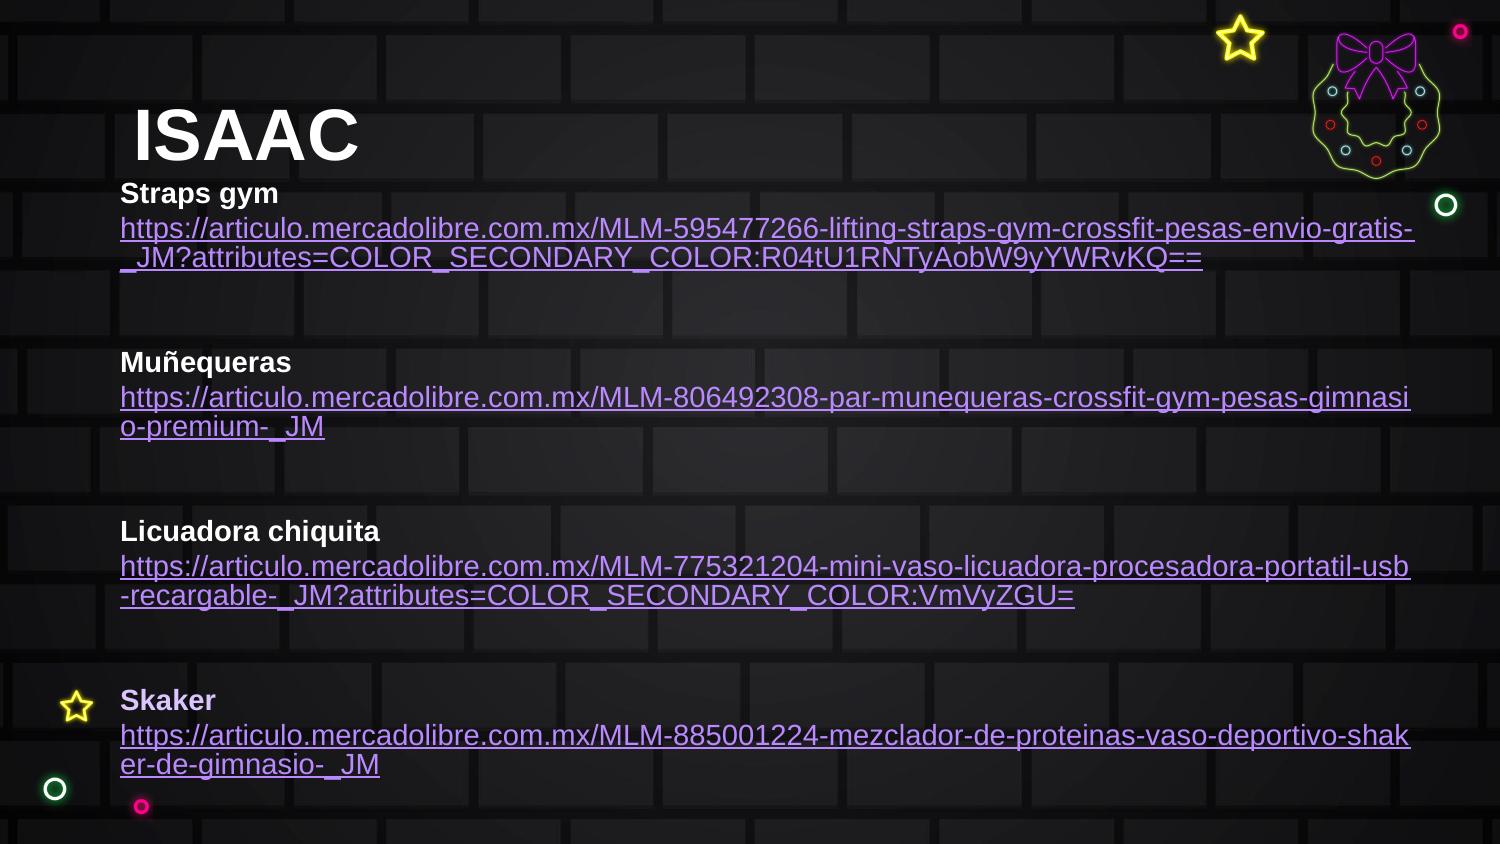

# ISAAC
Straps gym
https://articulo.mercadolibre.com.mx/MLM-595477266-lifting-straps-gym-crossfit-pesas-envio-gratis-_JM?attributes=COLOR_SECONDARY_COLOR:R04tU1RNTyAobW9yYWRvKQ==

Muñequeras
https://articulo.mercadolibre.com.mx/MLM-806492308-par-munequeras-crossfit-gym-pesas-gimnasio-premium-_JM

Licuadora chiquita
https://articulo.mercadolibre.com.mx/MLM-775321204-mini-vaso-licuadora-procesadora-portatil-usb-recargable-_JM?attributes=COLOR_SECONDARY_COLOR:VmVyZGU=

Skaker
https://articulo.mercadolibre.com.mx/MLM-885001224-mezclador-de-proteinas-vaso-deportivo-shaker-de-gimnasio-_JM

Rodilleras
https://articulo.mercadolibre.com.mx/MLM-959487883-rodilleras-3d-weaving-sport-presurizacion-rodillera2piezas-_JM?attributes=COLOR_SECONDARY_COLOR:TmVncm8=